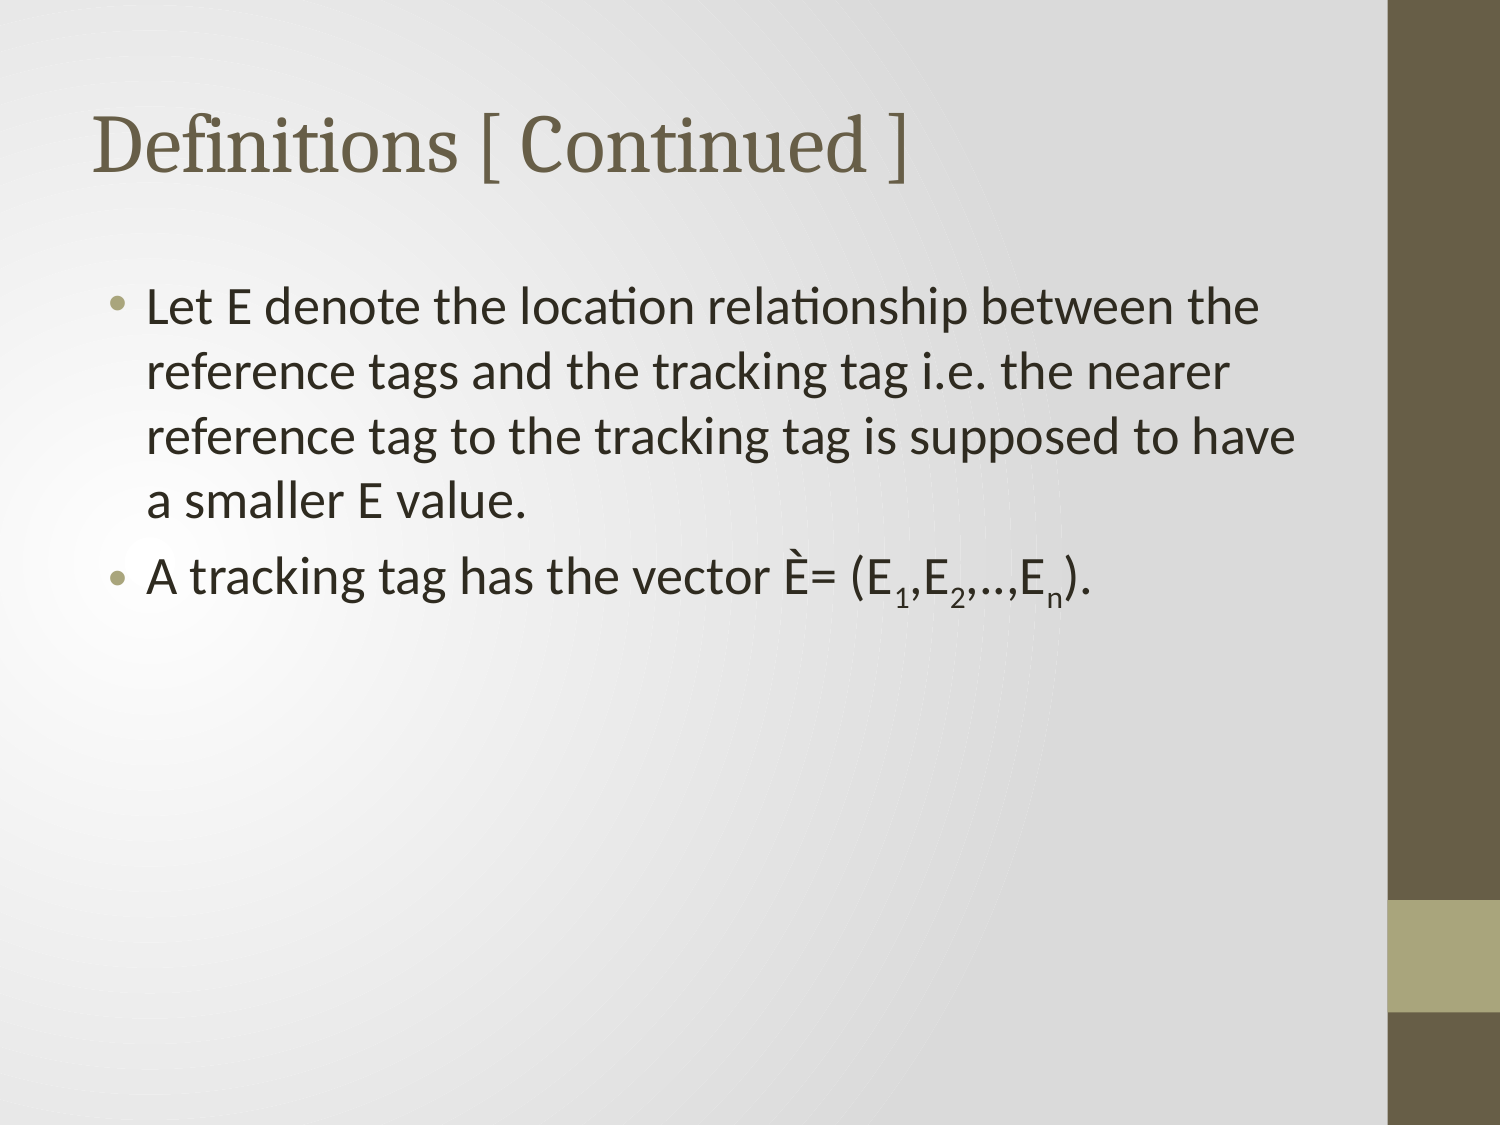

# Definitions [ Continued ]
Let E denote the location relationship between the reference tags and the tracking tag i.e. the nearer reference tag to the tracking tag is supposed to have a smaller E value.
A tracking tag has the vector È= (E1,E2,..,En).